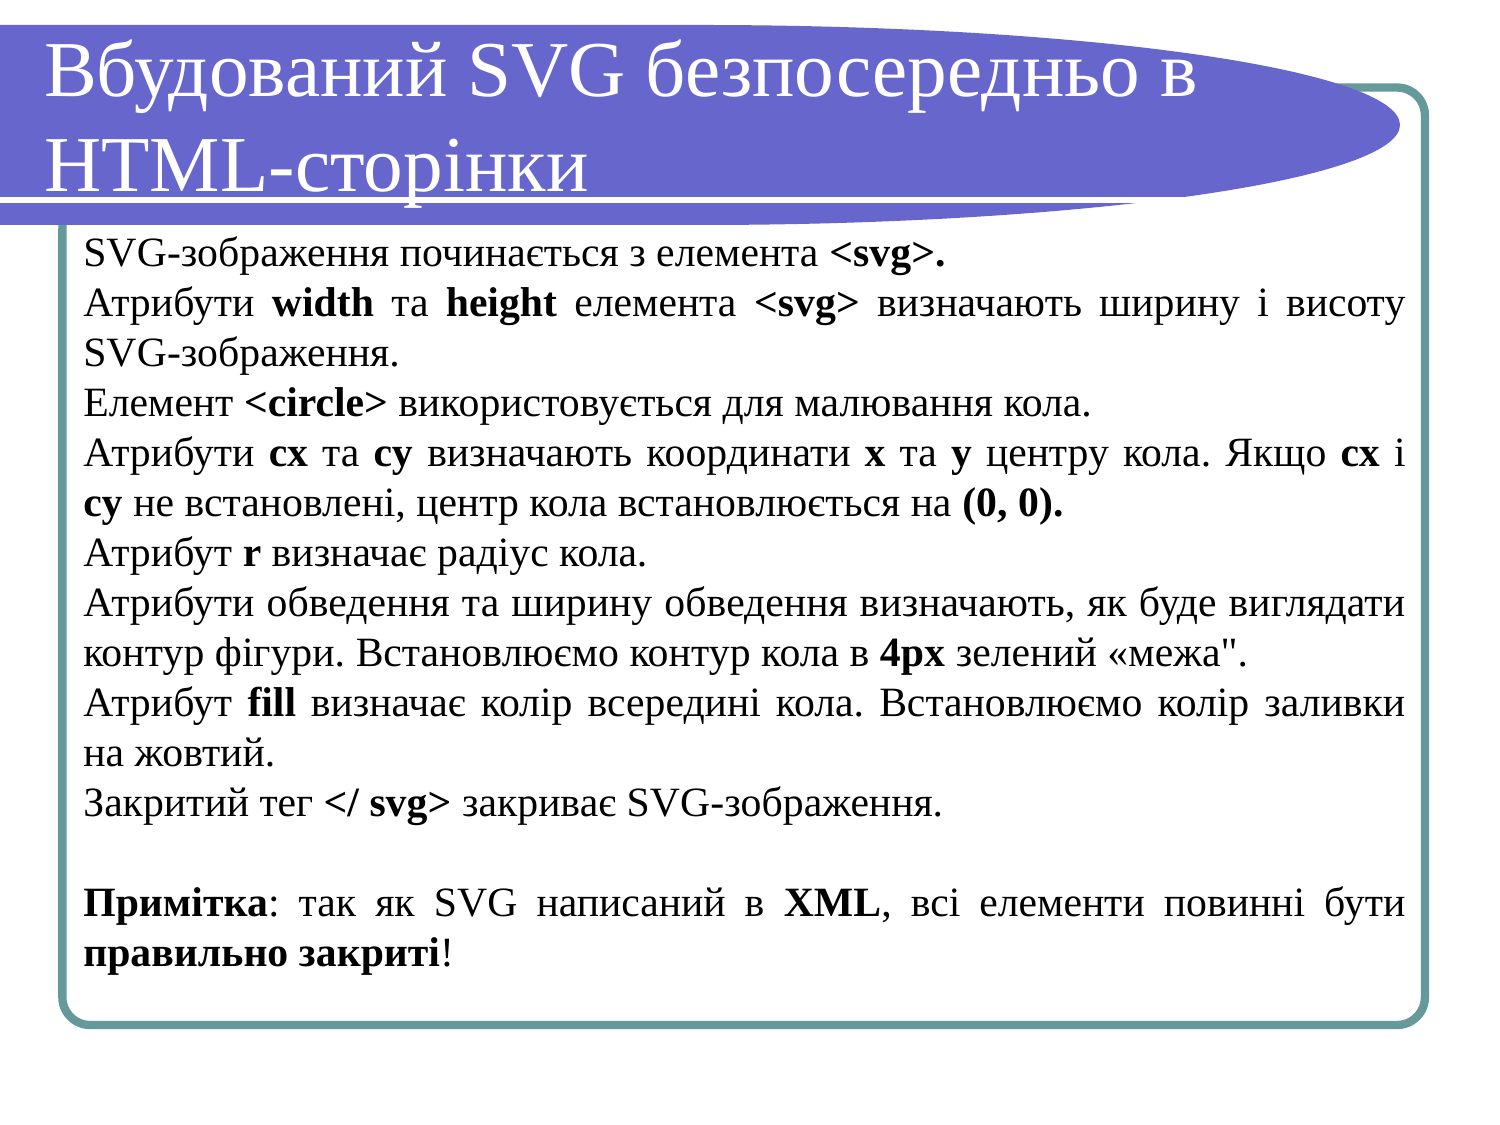

# Вбудований SVG безпосередньо в HTML-сторінки

SVG-зображення починається з елемента <svg>.
Атрибути width та height елемента <svg> визначають ширину і висоту SVG-зображення.
Елемент <circle> використовується для малювання кола.
Атрибути cx та cy визначають координати x та y центру кола. Якщо cx і cy не встановлені, центр кола встановлюється на (0, 0).
Атрибут r визначає радіус кола.
Атрибути обведення та ширину обведення визначають, як буде виглядати контур фігури. Встановлюємо контур кола в 4px зелений «межа".
Атрибут fill визначає колір всередині кола. Встановлюємо колір заливки на жовтий.
Закритий тег </ svg> закриває SVG-зображення.

Примітка: так як SVG написаний в XML, всі елементи повинні бути правильно закриті!